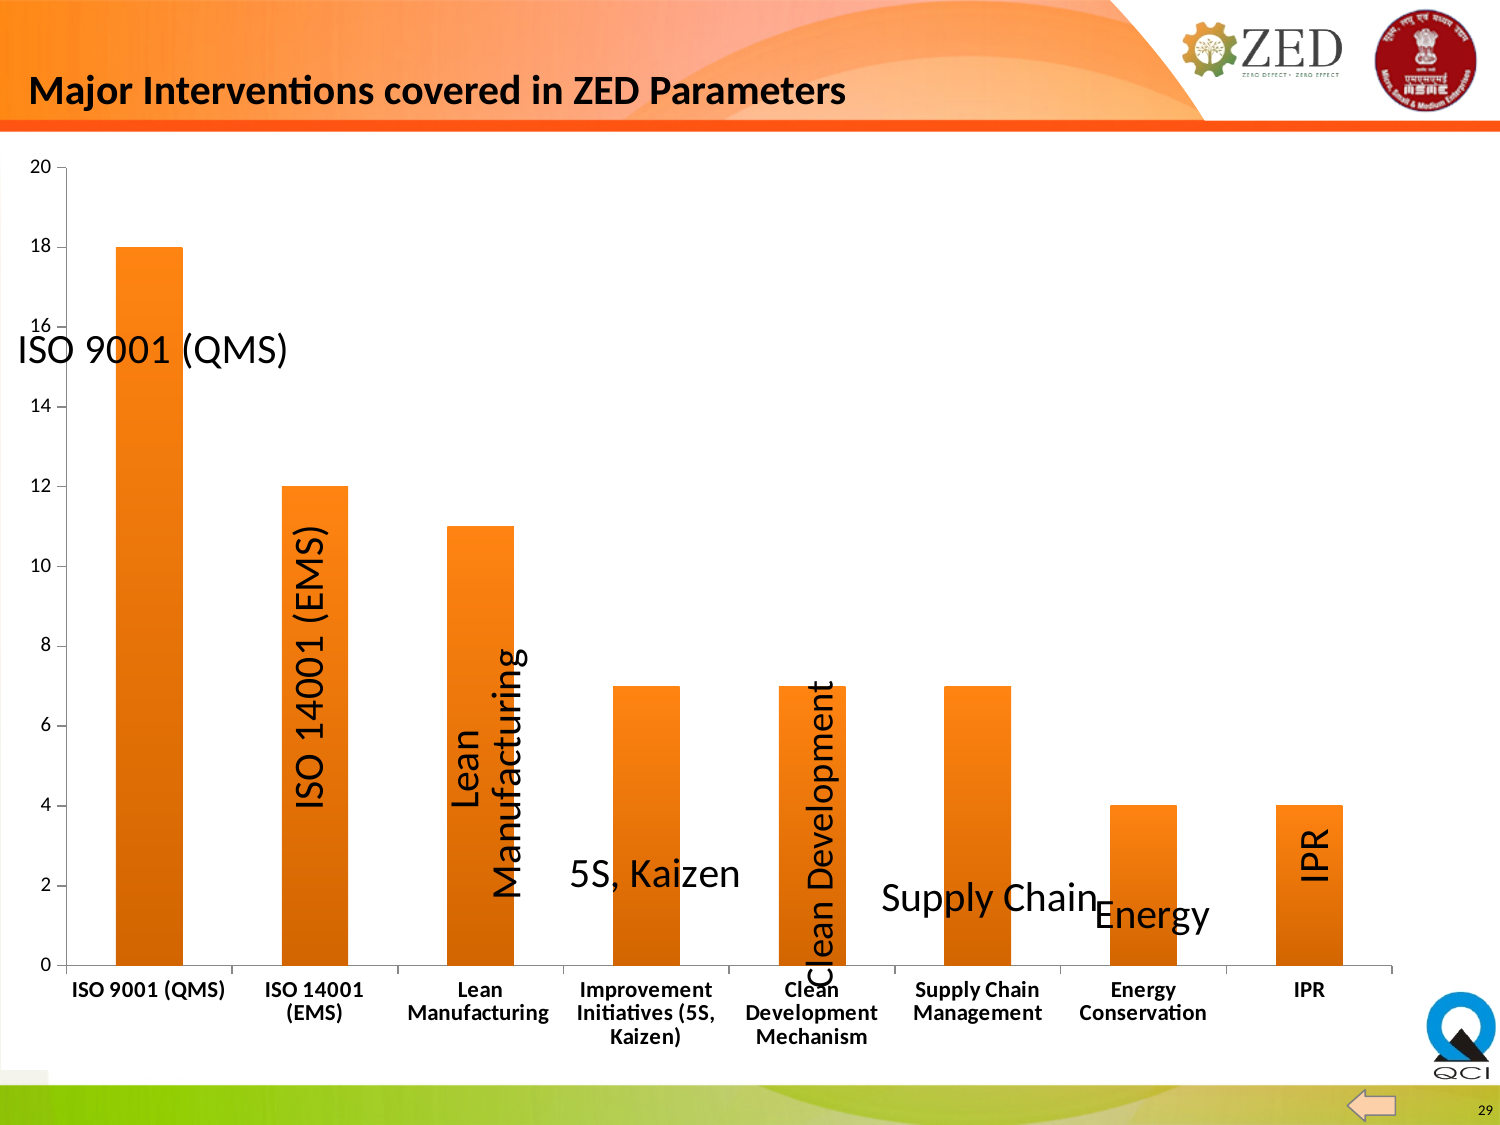

# Major Interventions covered in ZED Parameters

### Chart

| Category |  |
|---|---|
| ISO 9001 (QMS) | 18.0 |
| ISO 14001 (EMS) | 12.0 |
| Lean Manufacturing  | 11.0 |
| Improvement Initiatives (5S, Kaizen) | 7.0 |
| Clean Development Mechanism | 7.0 |
| Supply Chain Management | 7.0 |
| Energy Conservation | 4.0 |
| IPR | 4.0 |